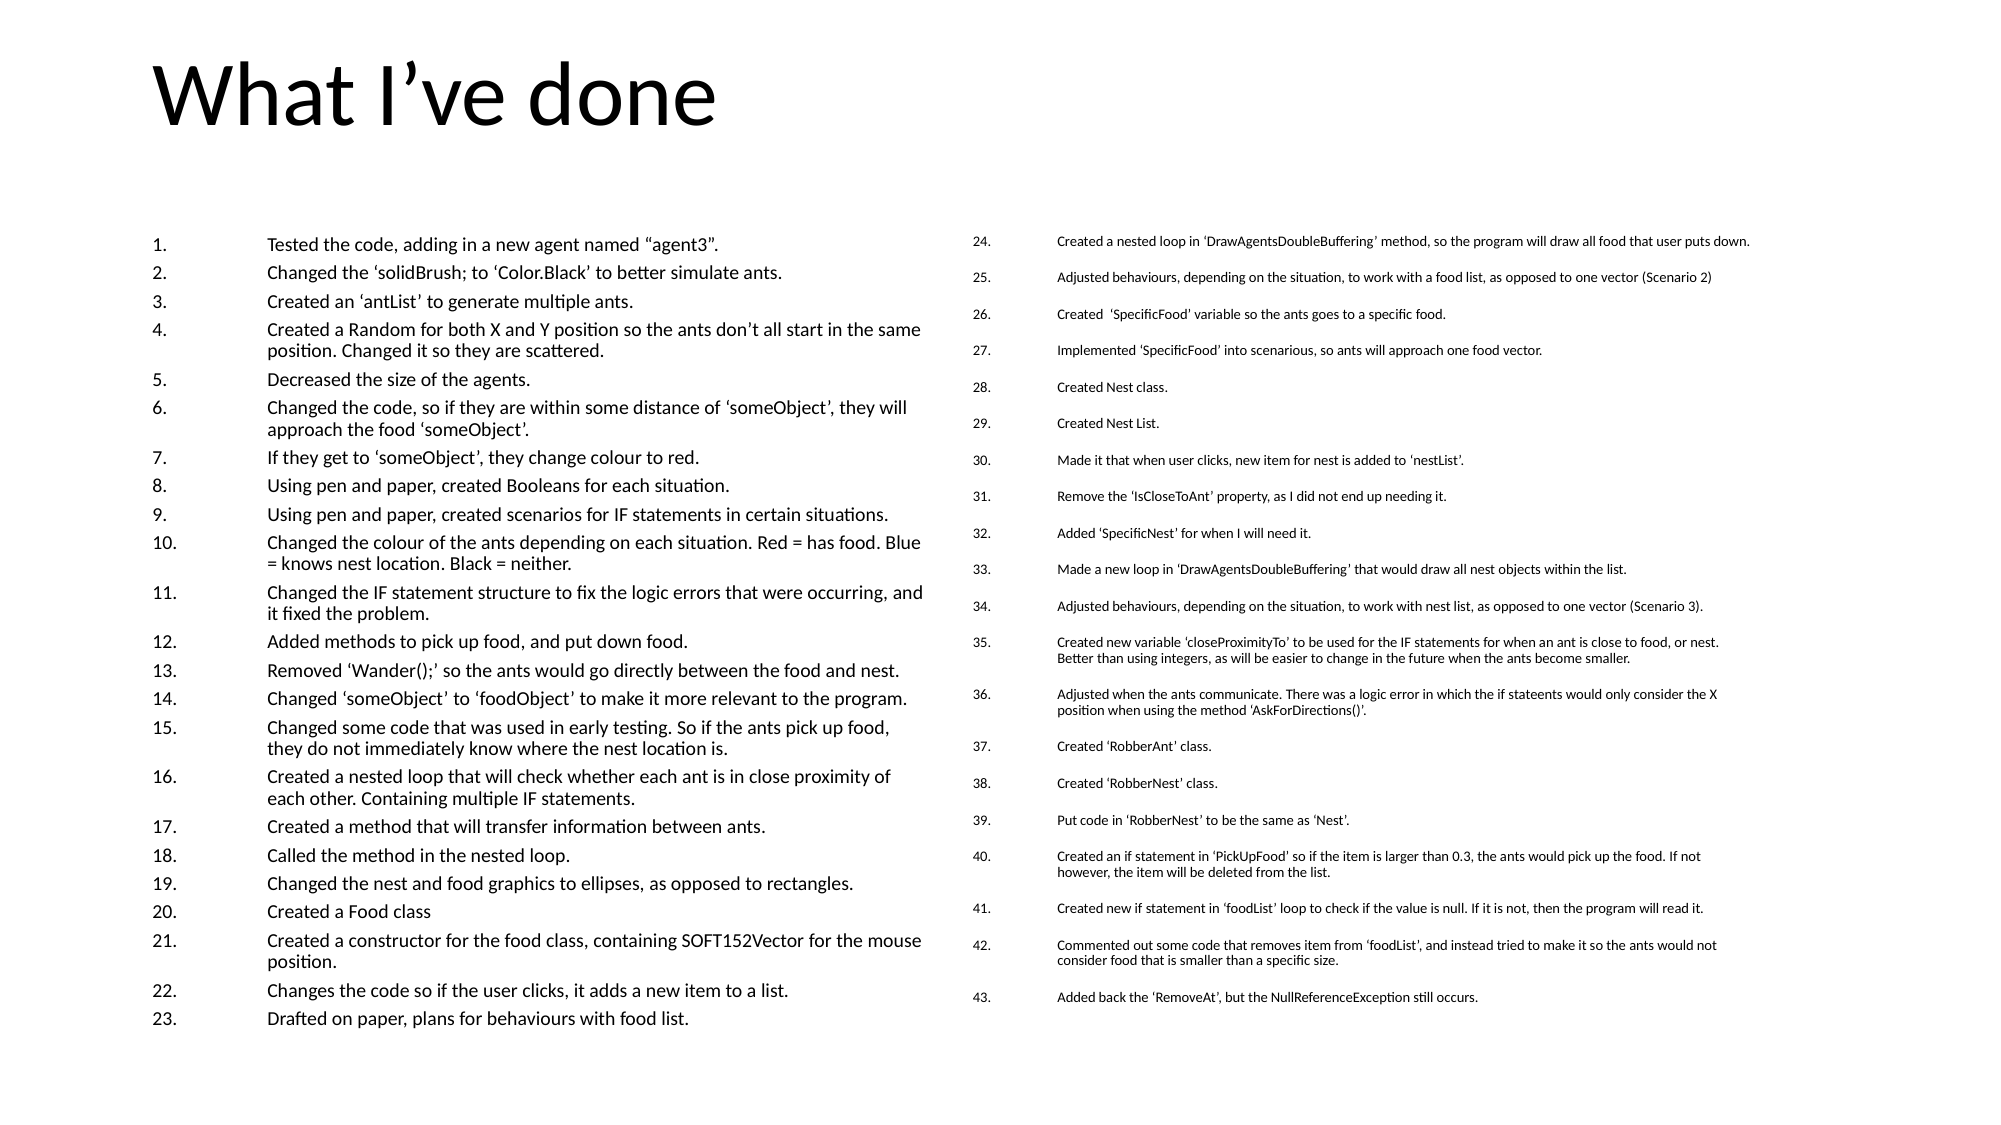

# What I’ve done
Created a nested loop in ‘DrawAgentsDoubleBuffering’ method, so the program will draw all food that user puts down.
Adjusted behaviours, depending on the situation, to work with a food list, as opposed to one vector (Scenario 2)
Created  ‘SpecificFood’ variable so the ants goes to a specific food.
Implemented ‘SpecificFood’ into scenarious, so ants will approach one food vector.
Created Nest class.
Created Nest List.
Made it that when user clicks, new item for nest is added to ‘nestList’.
Remove the ‘IsCloseToAnt’ property, as I did not end up needing it.
Added ‘SpecificNest’ for when I will need it.
Made a new loop in ‘DrawAgentsDoubleBuffering’ that would draw all nest objects within the list.
Adjusted behaviours, depending on the situation, to work with nest list, as opposed to one vector (Scenario 3).
Created new variable ‘closeProximityTo’ to be used for the IF statements for when an ant is close to food, or nest. Better than using integers, as will be easier to change in the future when the ants become smaller.
Adjusted when the ants communicate. There was a logic error in which the if stateents would only consider the X position when using the method ‘AskForDirections()’.
Created ‘RobberAnt’ class.
Created ‘RobberNest’ class.
Put code in ‘RobberNest’ to be the same as ‘Nest’.
Created an if statement in ‘PickUpFood’ so if the item is larger than 0.3, the ants would pick up the food. If not however, the item will be deleted from the list.
Created new if statement in ‘foodList’ loop to check if the value is null. If it is not, then the program will read it.
Commented out some code that removes item from ‘foodList’, and instead tried to make it so the ants would not consider food that is smaller than a specific size.
Added back the ‘RemoveAt’, but the NullReferenceException still occurs.
Tested the code, adding in a new agent named “agent3”.
Changed the ‘solidBrush; to ‘Color.Black’ to better simulate ants.
Created an ‘antList’ to generate multiple ants.
Created a Random for both X and Y position so the ants don’t all start in the same position. Changed it so they are scattered.
Decreased the size of the agents.
Changed the code, so if they are within some distance of ‘someObject’, they will approach the food ‘someObject’.
If they get to ‘someObject’, they change colour to red.
Using pen and paper, created Booleans for each situation.
Using pen and paper, created scenarios for IF statements in certain situations.
Changed the colour of the ants depending on each situation. Red = has food. Blue = knows nest location. Black = neither.
Changed the IF statement structure to fix the logic errors that were occurring, and it fixed the problem.
Added methods to pick up food, and put down food.
Removed ‘Wander();’ so the ants would go directly between the food and nest.
Changed ‘someObject’ to ‘foodObject’ to make it more relevant to the program.
Changed some code that was used in early testing. So if the ants pick up food, they do not immediately know where the nest location is.
Created a nested loop that will check whether each ant is in close proximity of each other. Containing multiple IF statements.
Created a method that will transfer information between ants.
Called the method in the nested loop.
Changed the nest and food graphics to ellipses, as opposed to rectangles.
Created a Food class
Created a constructor for the food class, containing SOFT152Vector for the mouse position.
Changes the code so if the user clicks, it adds a new item to a list.
Drafted on paper, plans for behaviours with food list.